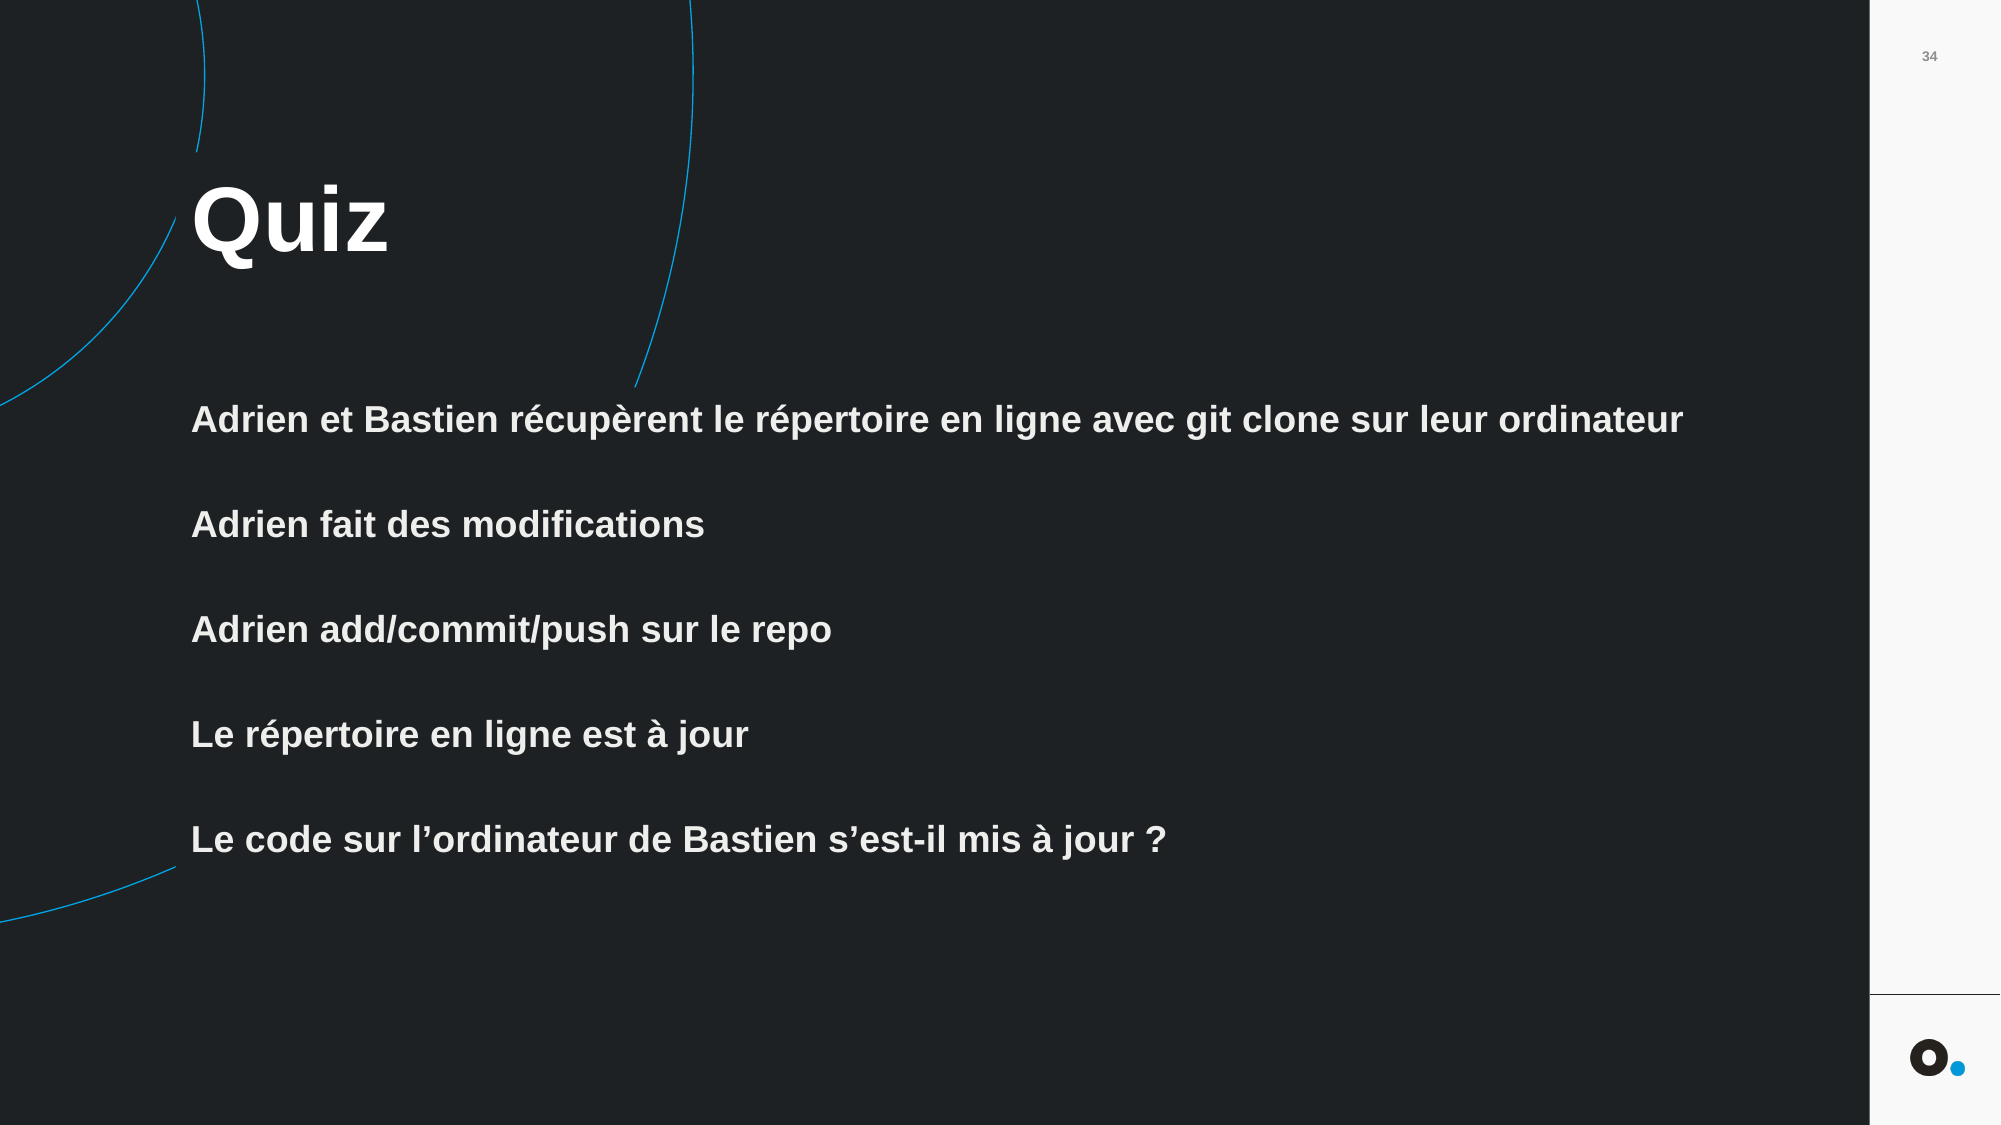

34
Quiz
Adrien et Bastien récupèrent le répertoire en ligne avec git clone sur leur ordinateur​
​
Adrien fait des modifications​
​
Adrien add/commit/push sur le repo​
​
Le répertoire en ligne est à jour​
​
Le code sur l’ordinateur de Bastien s’est-il mis à jour ?​